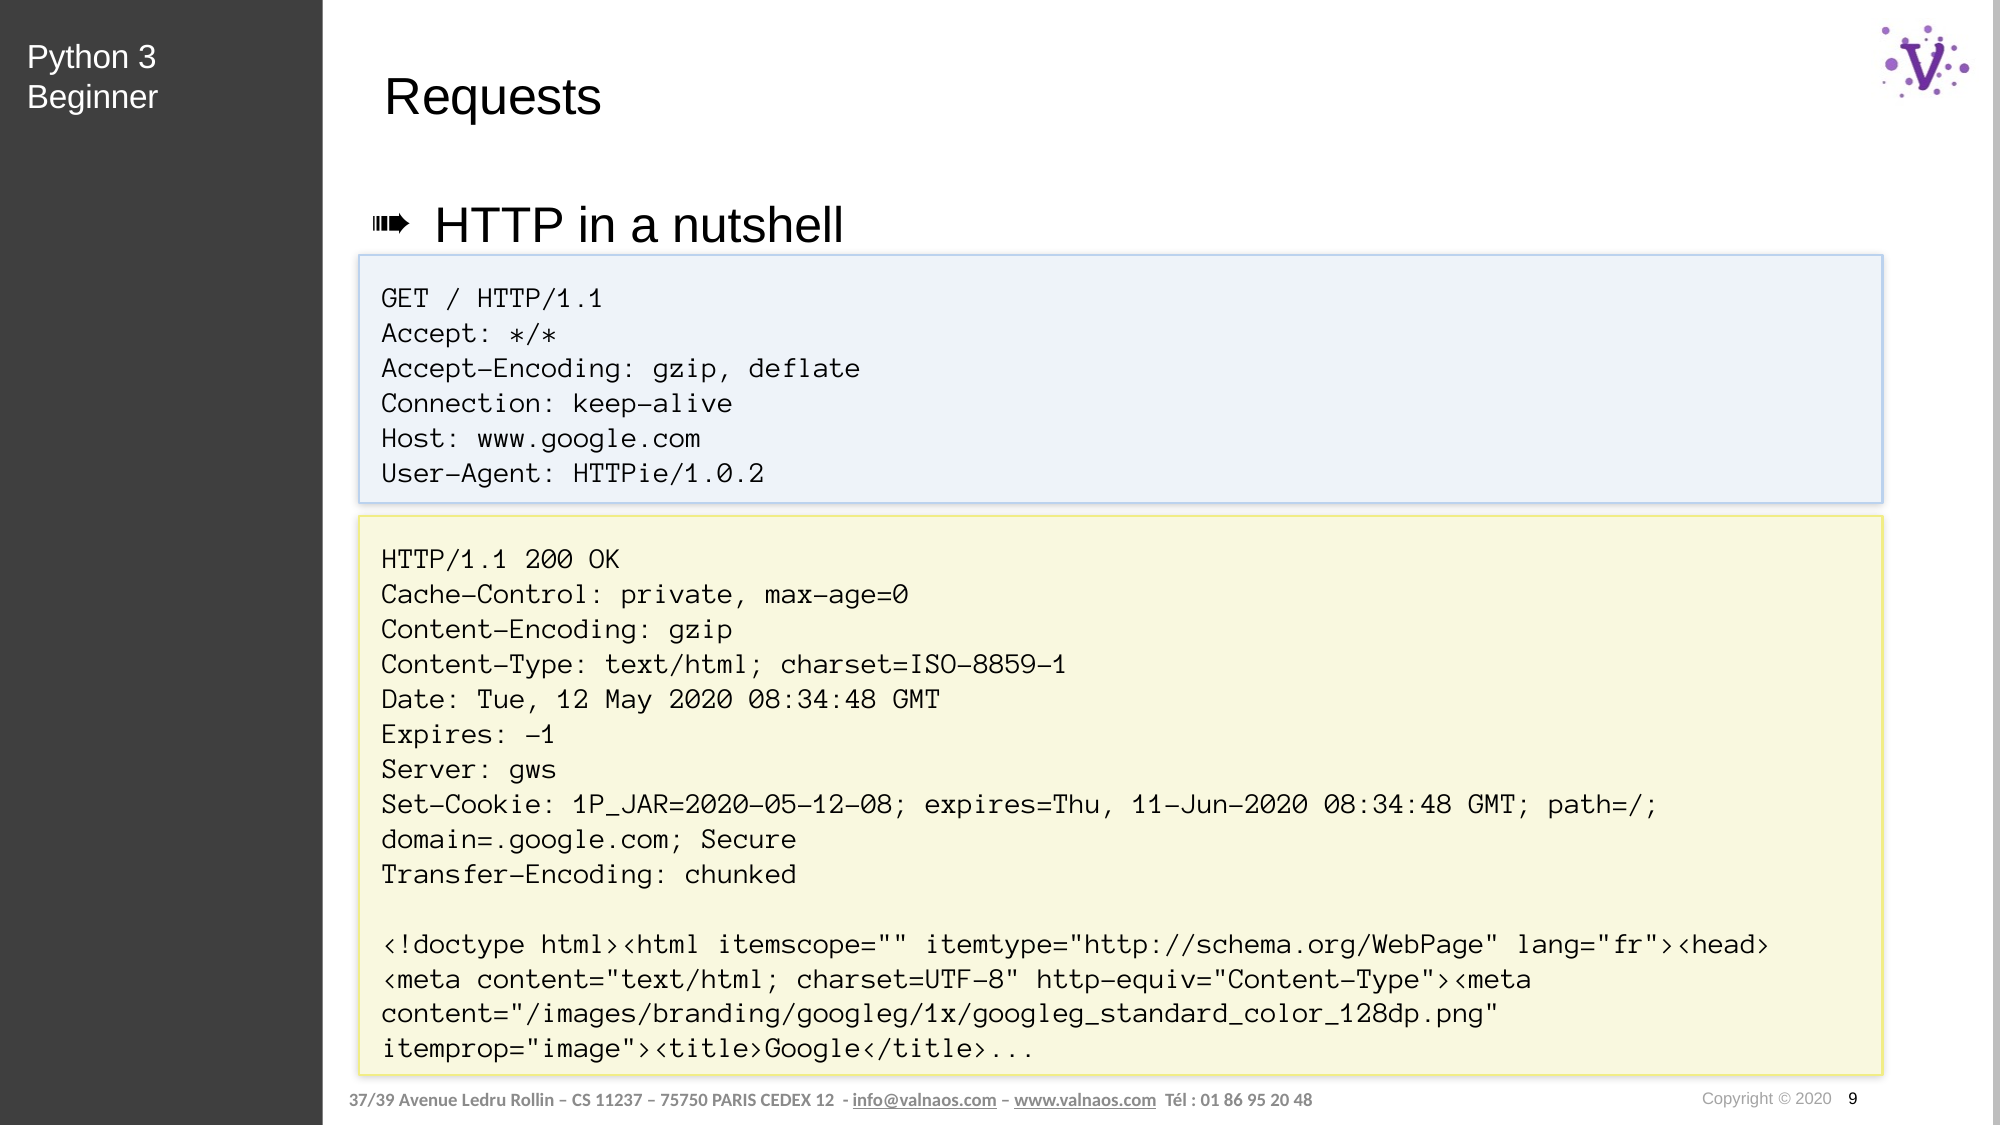

Python 3 Beginner
# Requests
HTTP in a nutshell
GET / HTTP/1.1
Accept: */*
Accept-Encoding: gzip, deflate
Connection: keep-alive
Host: www.google.com
User-Agent: HTTPie/1.0.2
HTTP/1.1 200 OK
Cache-Control: private, max-age=0
Content-Encoding: gzip
Content-Type: text/html; charset=ISO-8859-1
Date: Tue, 12 May 2020 08:34:48 GMT
Expires: -1
Server: gws
Set-Cookie: 1P_JAR=2020-05-12-08; expires=Thu, 11-Jun-2020 08:34:48 GMT; path=/; domain=.google.com; Secure
Transfer-Encoding: chunked

<!doctype html><html itemscope="" itemtype="http://schema.org/WebPage" lang="fr"><head> <meta content="text/html; charset=UTF-8" http-equiv="Content-Type"><meta content="/images/branding/googleg/1x/googleg_standard_color_128dp.png" itemprop="image"><title>Google</title>...
Copyright © 2020   9